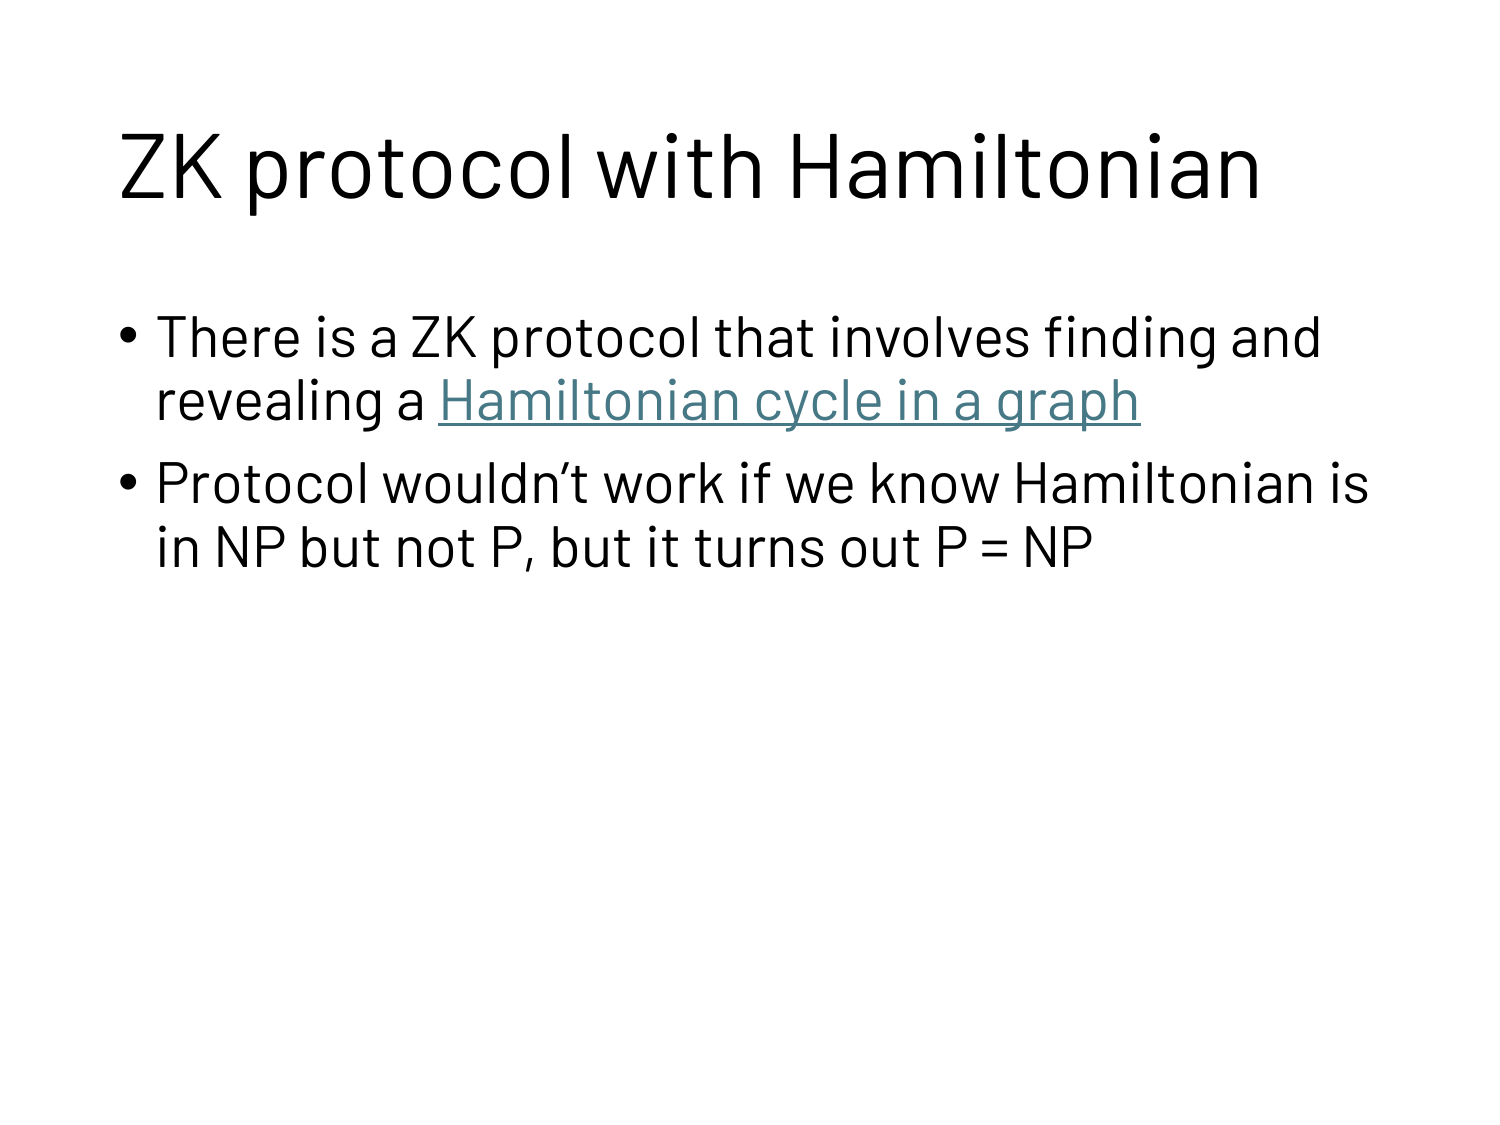

# ZK protocol with Hamiltonian
There is a ZK protocol that involves finding and revealing a Hamiltonian cycle in a graph
Protocol wouldn’t work if we know Hamiltonian is in NP but not P, but it turns out P = NP